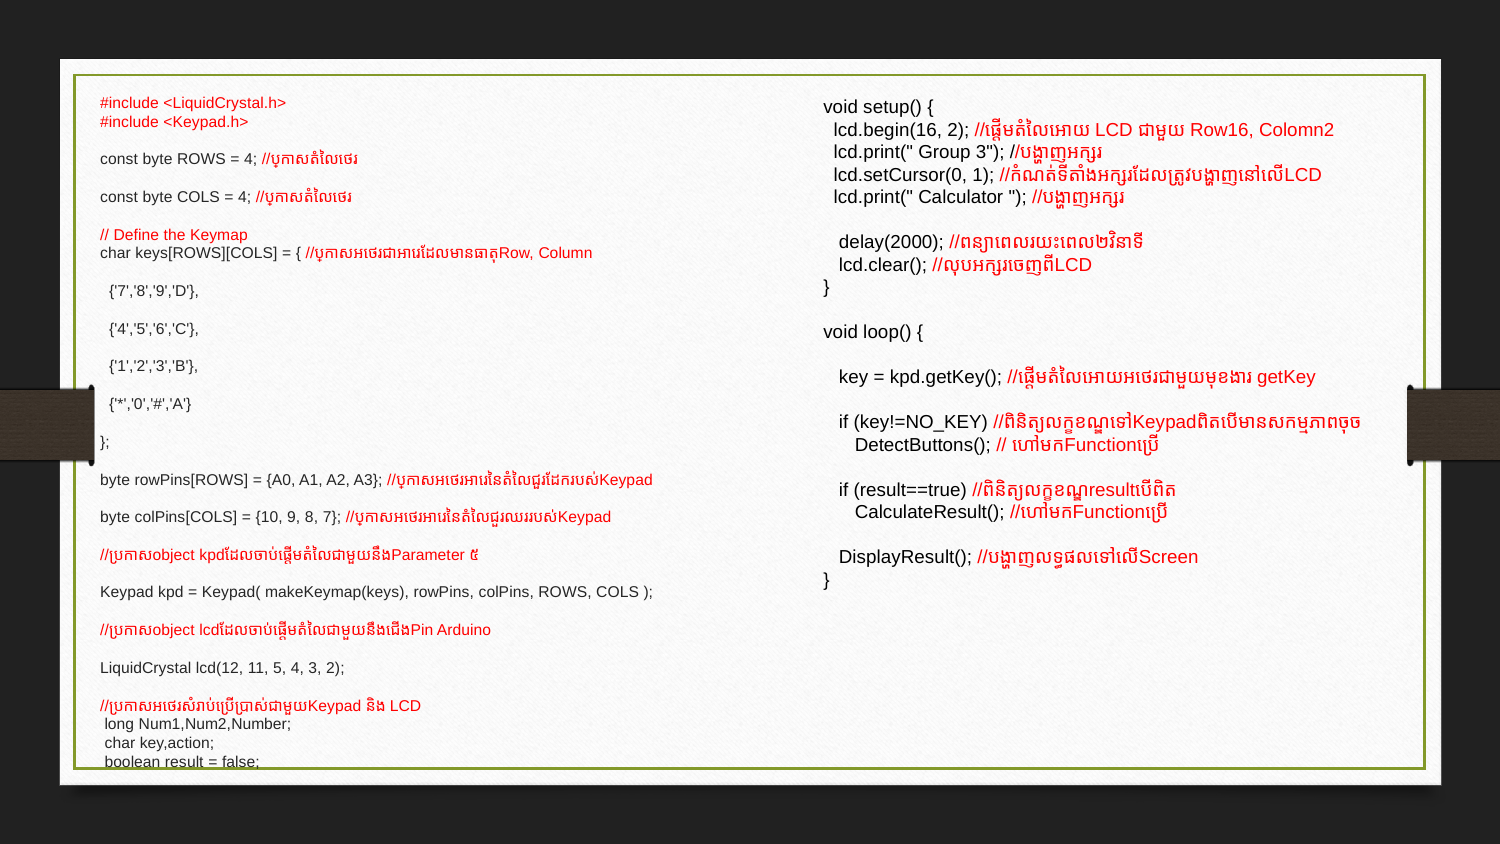

#include <LiquidCrystal.h>
#include <Keypad.h>

const byte ROWS = 4; //ប្រកាសតំលៃថេរ
const byte COLS = 4; //ប្រកាសតំលៃថេរ

// Define the Keymap
char keys[ROWS][COLS] = { //ប្រកាសអថេរជាអារេដែលមានធាតុRow, Column

  {'7','8','9','D'},

  {'4','5','6','C'},

  {'1','2','3','B'},

  {'*','0','#','A'}

};

byte rowPins[ROWS] = {A0, A1, A2, A3}; //ប្រកាសអថេរអារេនៃតំលៃជួរដែករបស់Keypad
byte colPins[COLS] = {10, 9, 8, 7}; //ប្រកាសអថេរអារេនៃតំលៃជួរឈររបស់Keypad

//ប្រកាសobject kpdដែលចាប់ផ្តើមតំលៃជាមួយនឹងParameter ៥

Keypad kpd = Keypad( makeKeymap(keys), rowPins, colPins, ROWS, COLS );
//ប្រកាសobject lcdដែលចាប់ផ្តើមតំលៃជាមួយនឹងជើងPin Arduino

LiquidCrystal lcd(12, 11, 5, 4, 3, 2);

//ប្រកាសអថេរសំរាប់ប្រើប្រាស់ជាមួយKeypad និង LCD
 long Num1,Num2,Number;
 char key,action;
 boolean result = false;
void setup() {
  lcd.begin(16, 2); //ផ្តើមតំលៃអោយ LCD ជាមួយ Row16, Colomn2
  lcd.print(" Group 3"); //បង្ហាញអក្សរ
  lcd.setCursor(0, 1); //កំណត់ទីតាំងអក្សរដែលត្រូវបង្ហាញនៅលើLCD
  lcd.print(" Calculator "); //បង្ហាញអក្សរ

   delay(2000); //ពន្យាពេលរយះពេល២វិនាទី
   lcd.clear(); //លុបអក្សរចេញពីLCD
}

void loop() {

   key = kpd.getKey(); //ផ្តើមតំលៃអោយអថេរជាមួយមុខងារ getKey

   if (key!=NO_KEY) //ពិនិត្យលក្ខខណ្ឌទៅKeypadពិតបើមានសកម្មភាពចុច
      DetectButtons(); // ហៅមកFunctionប្រើ

   if (result==true) //ពិនិត្យលក្ខខណ្ឌresultបើពិត
      CalculateResult(); //ហៅមកFunctionប្រើ

   DisplayResult(); //បង្ហាញលទ្ធផលទៅលើScreen
}